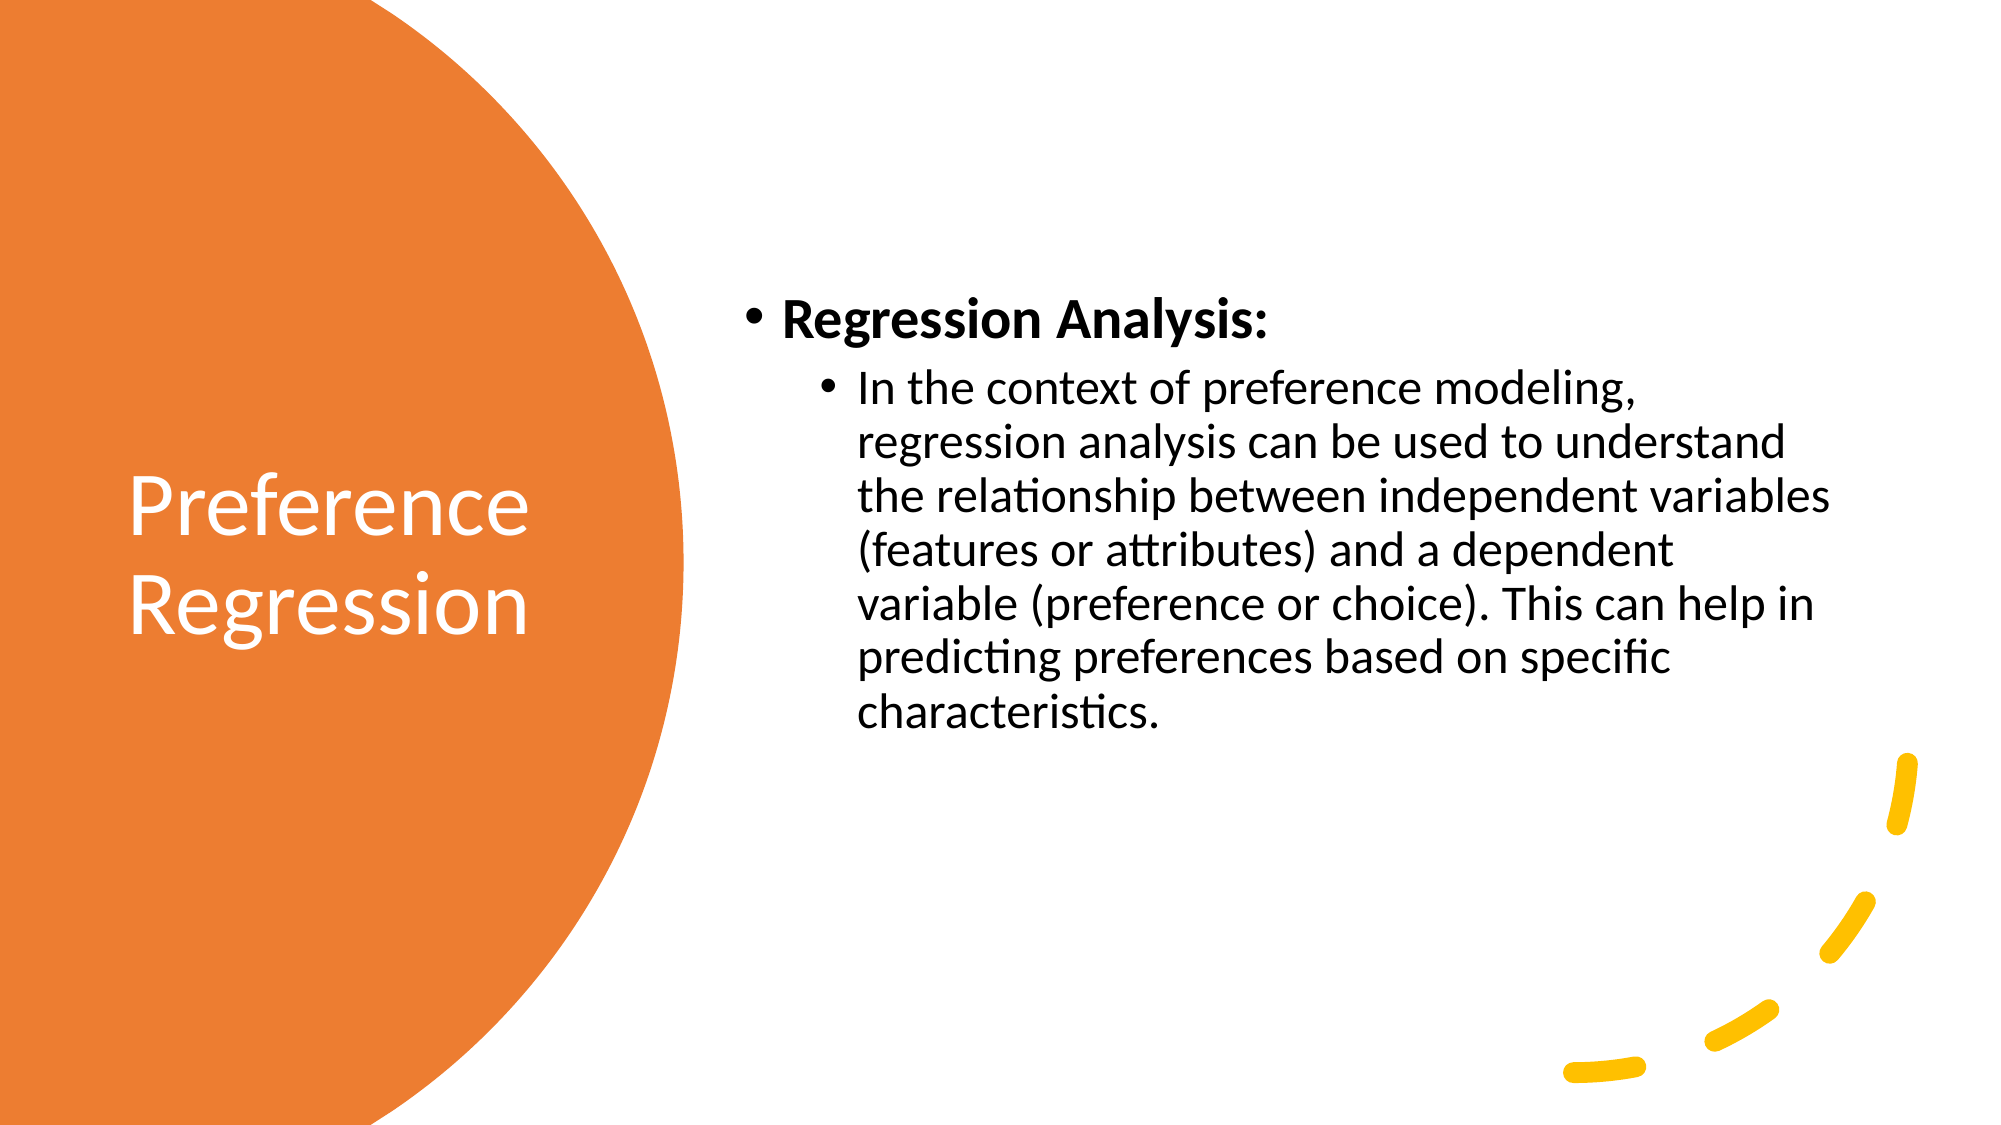

Regression Analysis:
In the context of preference modeling, regression analysis can be used to understand the relationship between independent variables (features or attributes) and a dependent variable (preference or choice). This can help in predicting preferences based on specific characteristics.

# Preference Regression